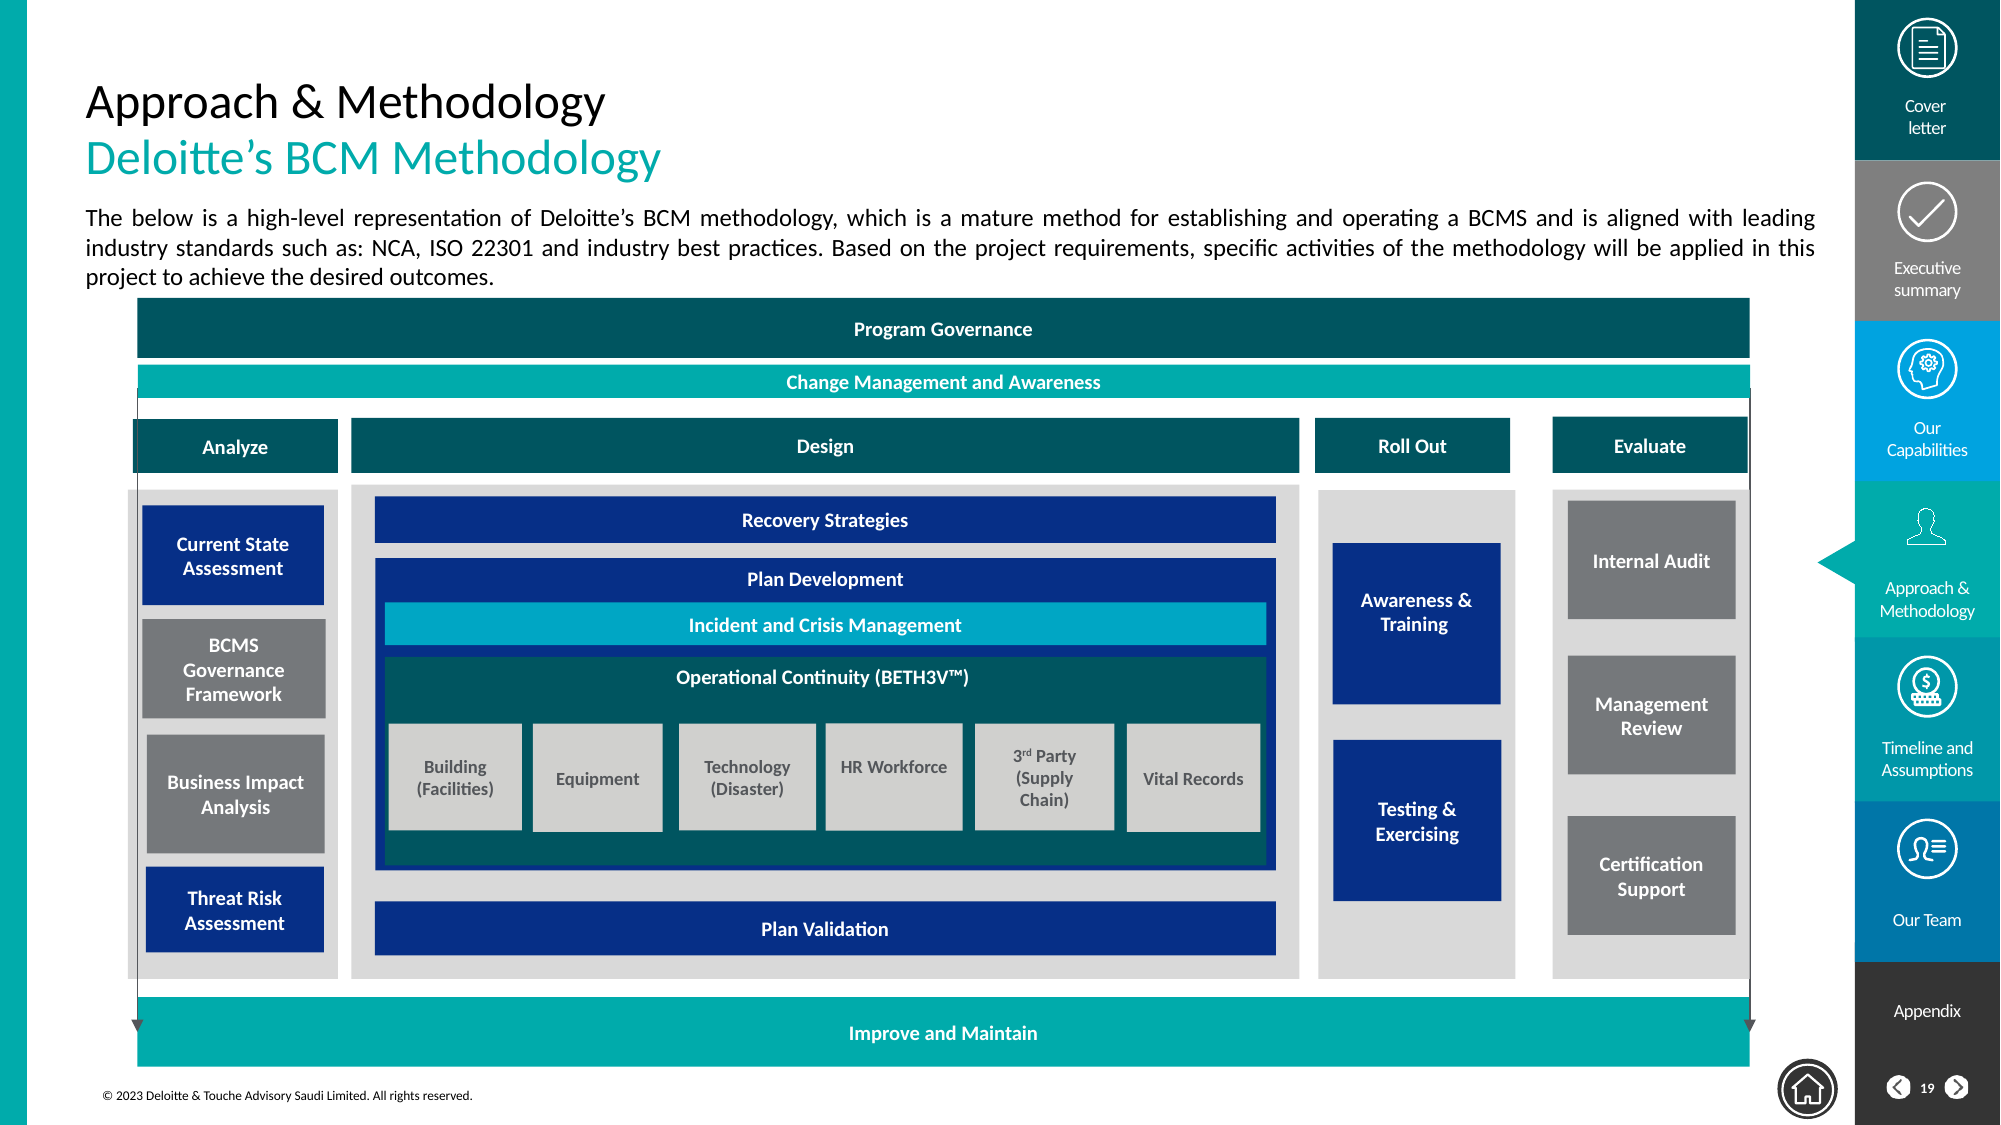

Approach & Methodology
Deloitte’s BCM Methodology
The below is a high-level representation of Deloitte’s BCM methodology, which is a mature method for establishing and operating a BCMS and is aligned with leading industry standards such as: NCA, ISO 22301 and industry best practices. Based on the project requirements, specific activities of the methodology will be applied in this project to achieve the desired outcomes.
Program Governance
Evaluate
Design
Roll Out
Analyze

Recovery Strategies
Internal Audit
Current State Assessment
Awareness & Training

Plan Development
Incident and Crisis Management
Operational Continuity (BETH3V™)
Building (Facilities)
Equipment
Technology (Disaster)
HR Workforce

3rd Party (Supply Chain)
Vital Records
BCMS Governance Framework
Management Review
Testing & Exercising
Threat Risk Assessment
Plan Validation
Improve and Maintain
Change Management and Awareness

Business Impact Analysis
Certification Support